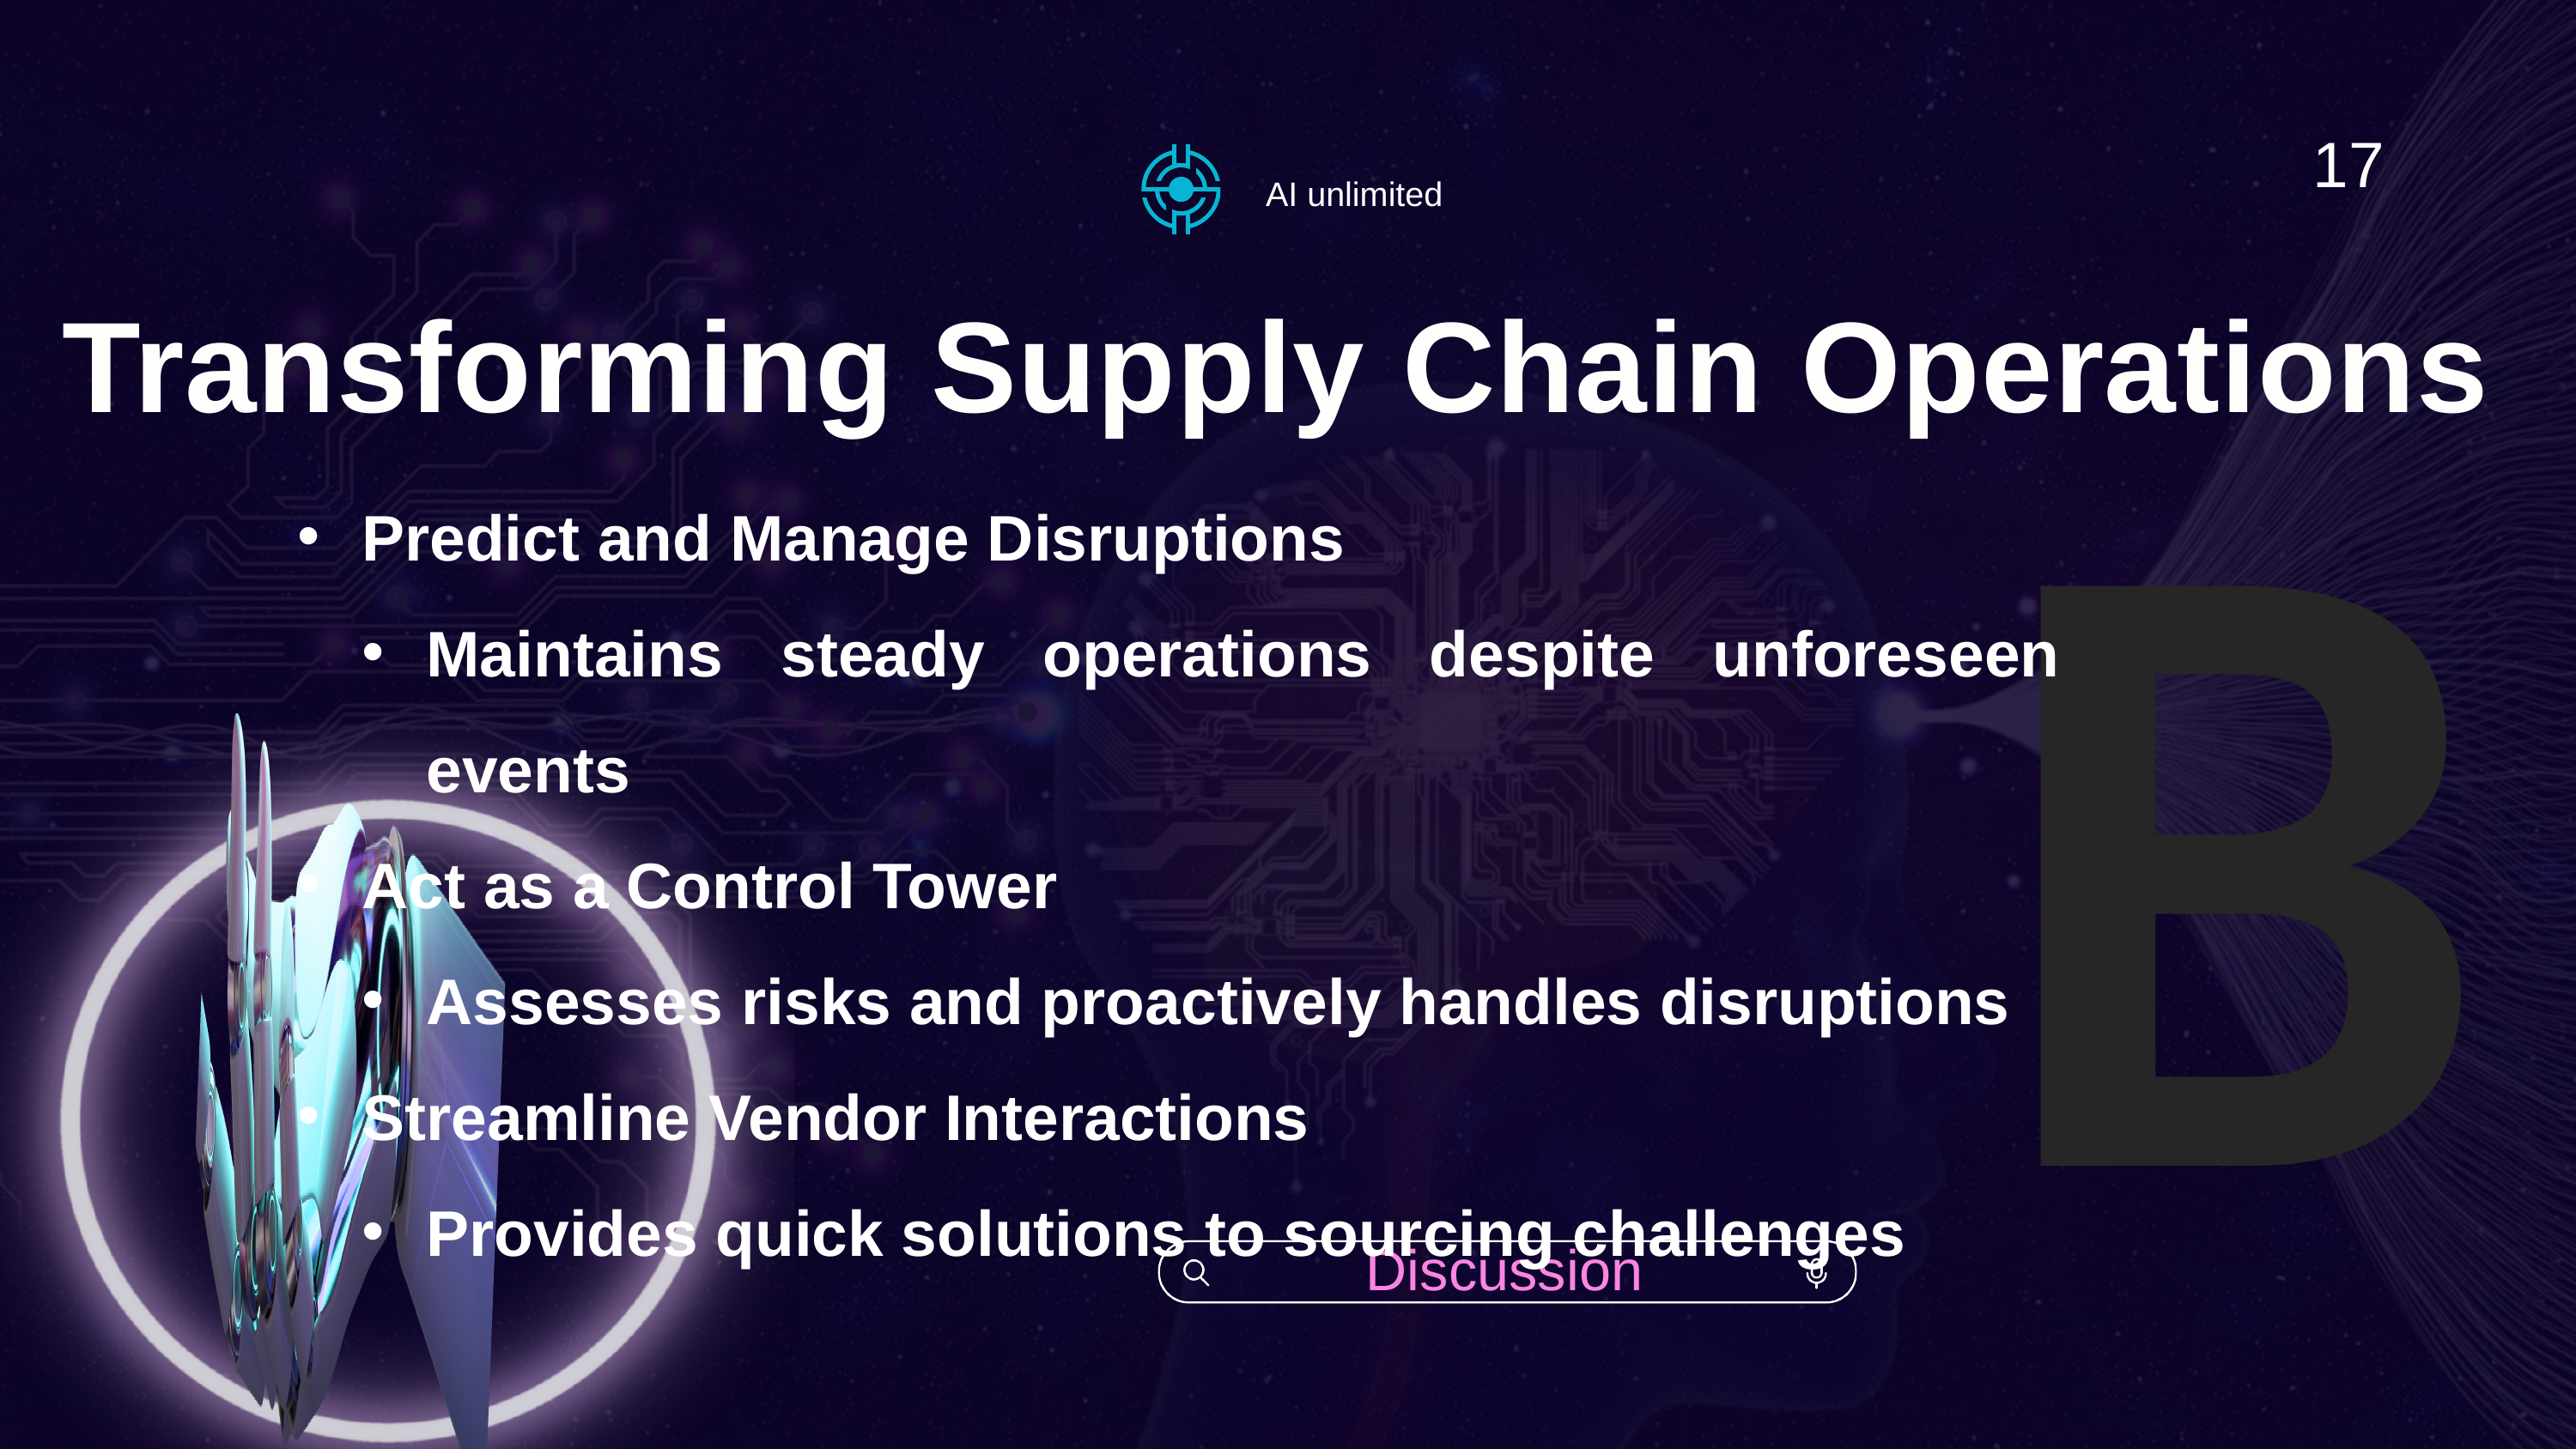

17

AI unlimited
Transforming Supply Chain Operations
B
Predict and Manage Disruptions
Maintains steady operations despite unforeseen events
Act as a Control Tower
Assesses risks and proactively handles disruptions
Streamline Vendor Interactions
Provides quick solutions to sourcing challenges

Discussion